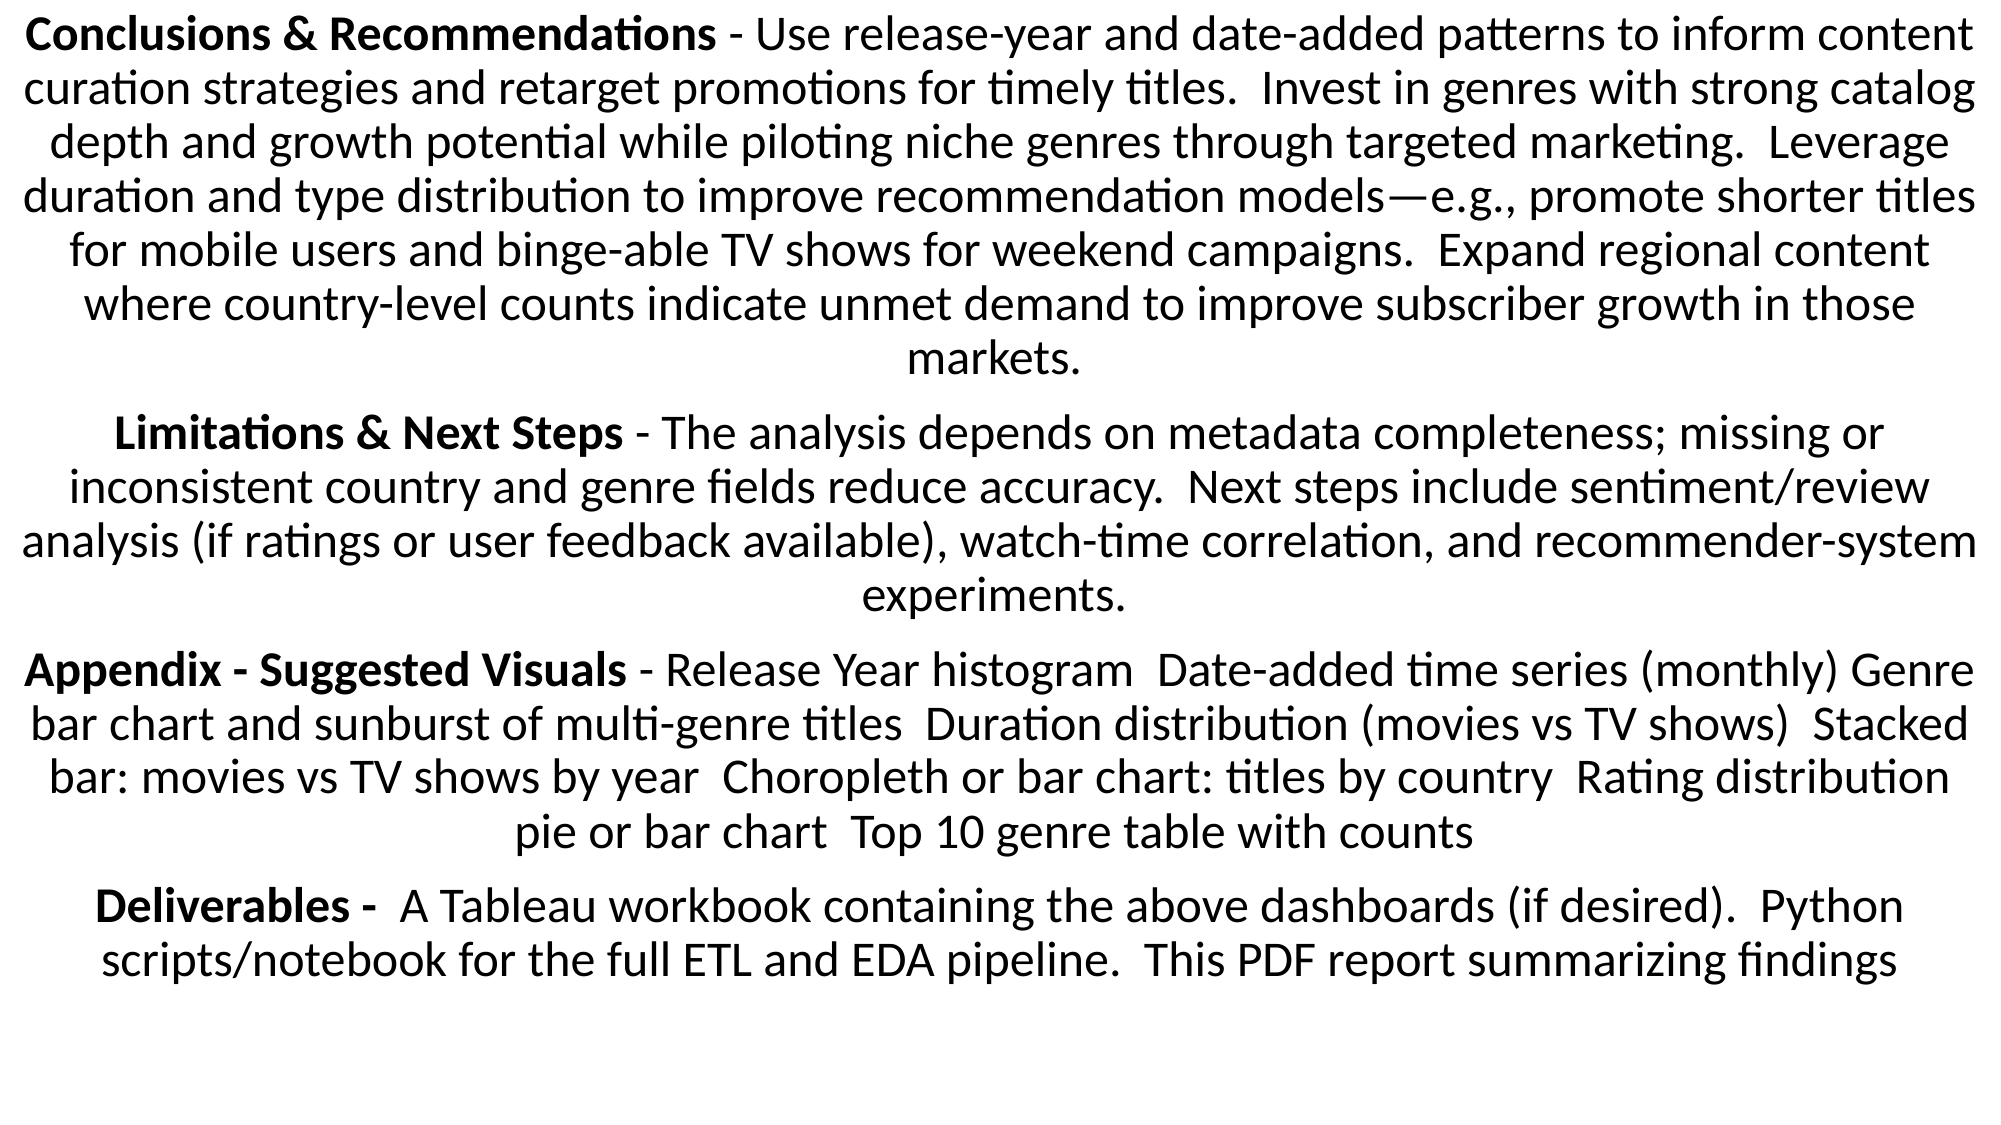

Conclusions & Recommendations - Use release-year and date-added patterns to inform content curation strategies and retarget promotions for timely titles.  Invest in genres with strong catalog depth and growth potential while piloting niche genres through targeted marketing.  Leverage duration and type distribution to improve recommendation models—e.g., promote shorter titles for mobile users and binge-able TV shows for weekend campaigns.  Expand regional content where country-level counts indicate unmet demand to improve subscriber growth in those markets.
Limitations & Next Steps - The analysis depends on metadata completeness; missing or inconsistent country and genre fields reduce accuracy.  Next steps include sentiment/review analysis (if ratings or user feedback available), watch-time correlation, and recommender-system experiments.
Appendix - Suggested Visuals - Release Year histogram  Date-added time series (monthly) Genre bar chart and sunburst of multi-genre titles  Duration distribution (movies vs TV shows)  Stacked bar: movies vs TV shows by year  Choropleth or bar chart: titles by country  Rating distribution pie or bar chart  Top 10 genre table with counts
Deliverables -  A Tableau workbook containing the above dashboards (if desired).  Python scripts/notebook for the full ETL and EDA pipeline.  This PDF report summarizing findings